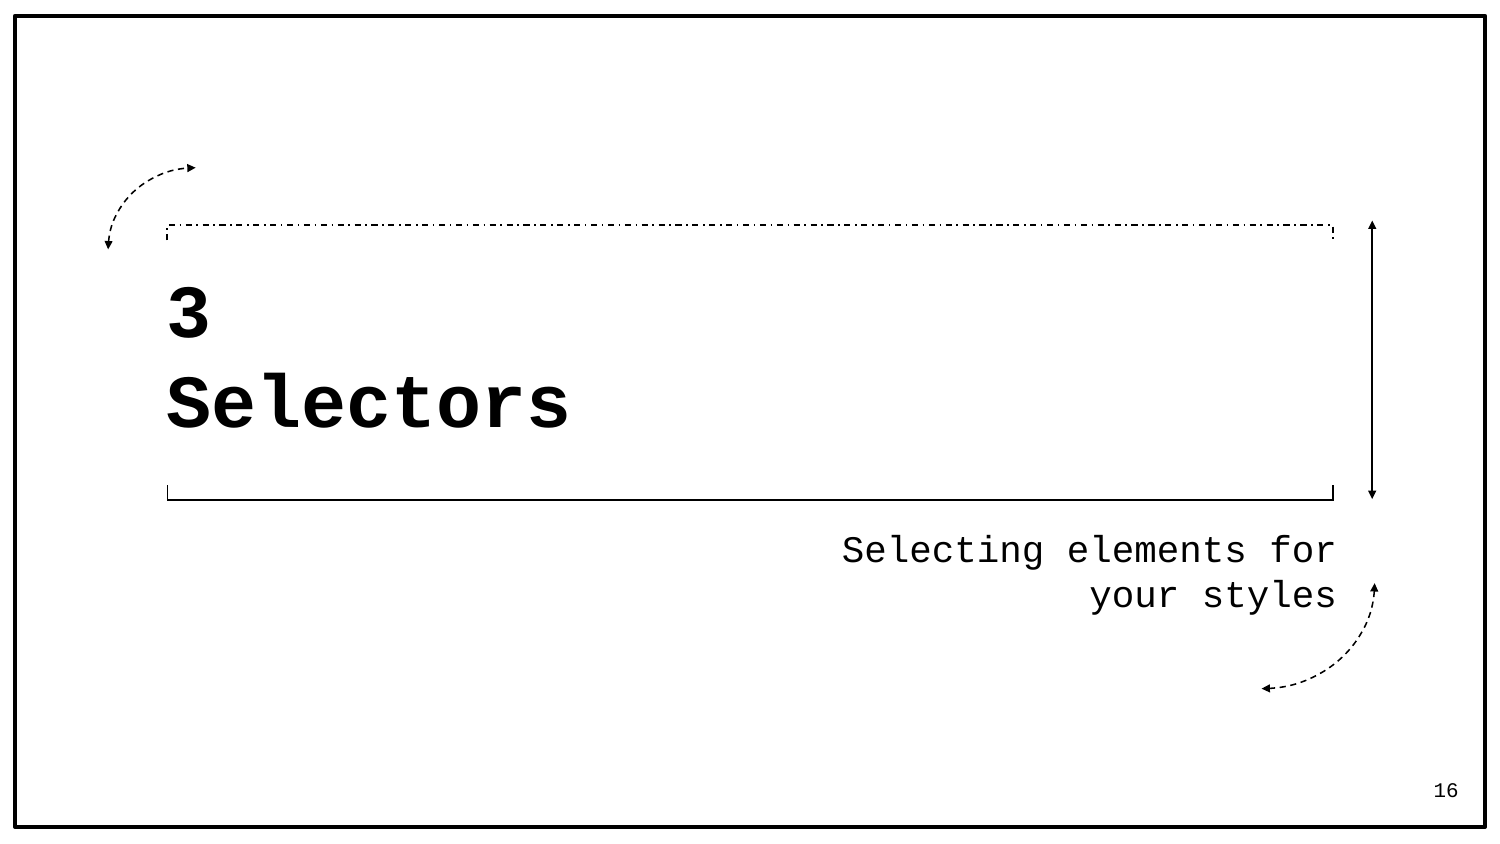

# 3 Selectors
Selecting elements for your styles
16